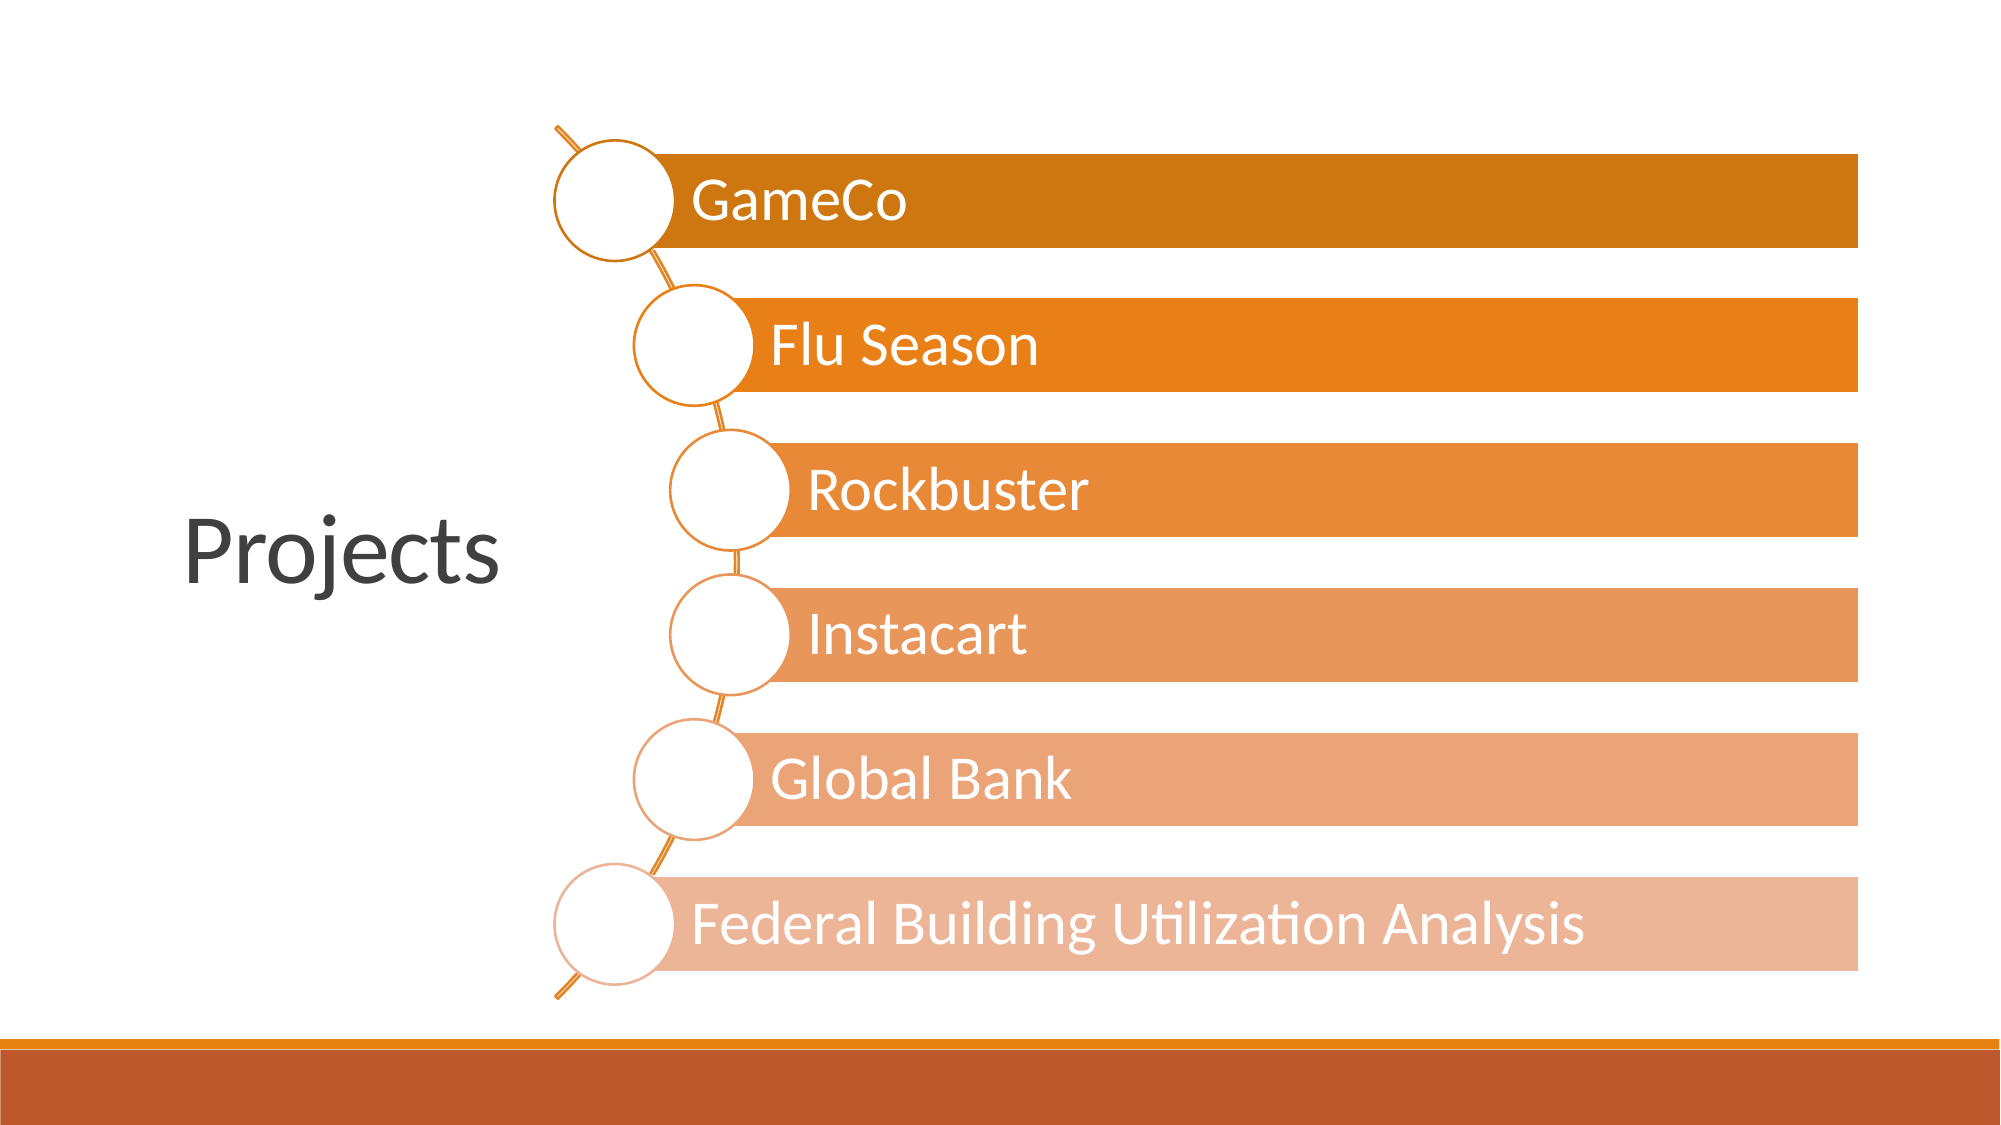

GameCo
Flu Season
Rockbuster
Instacart
Global Bank
Federal Building Utilization Analysis
Projects